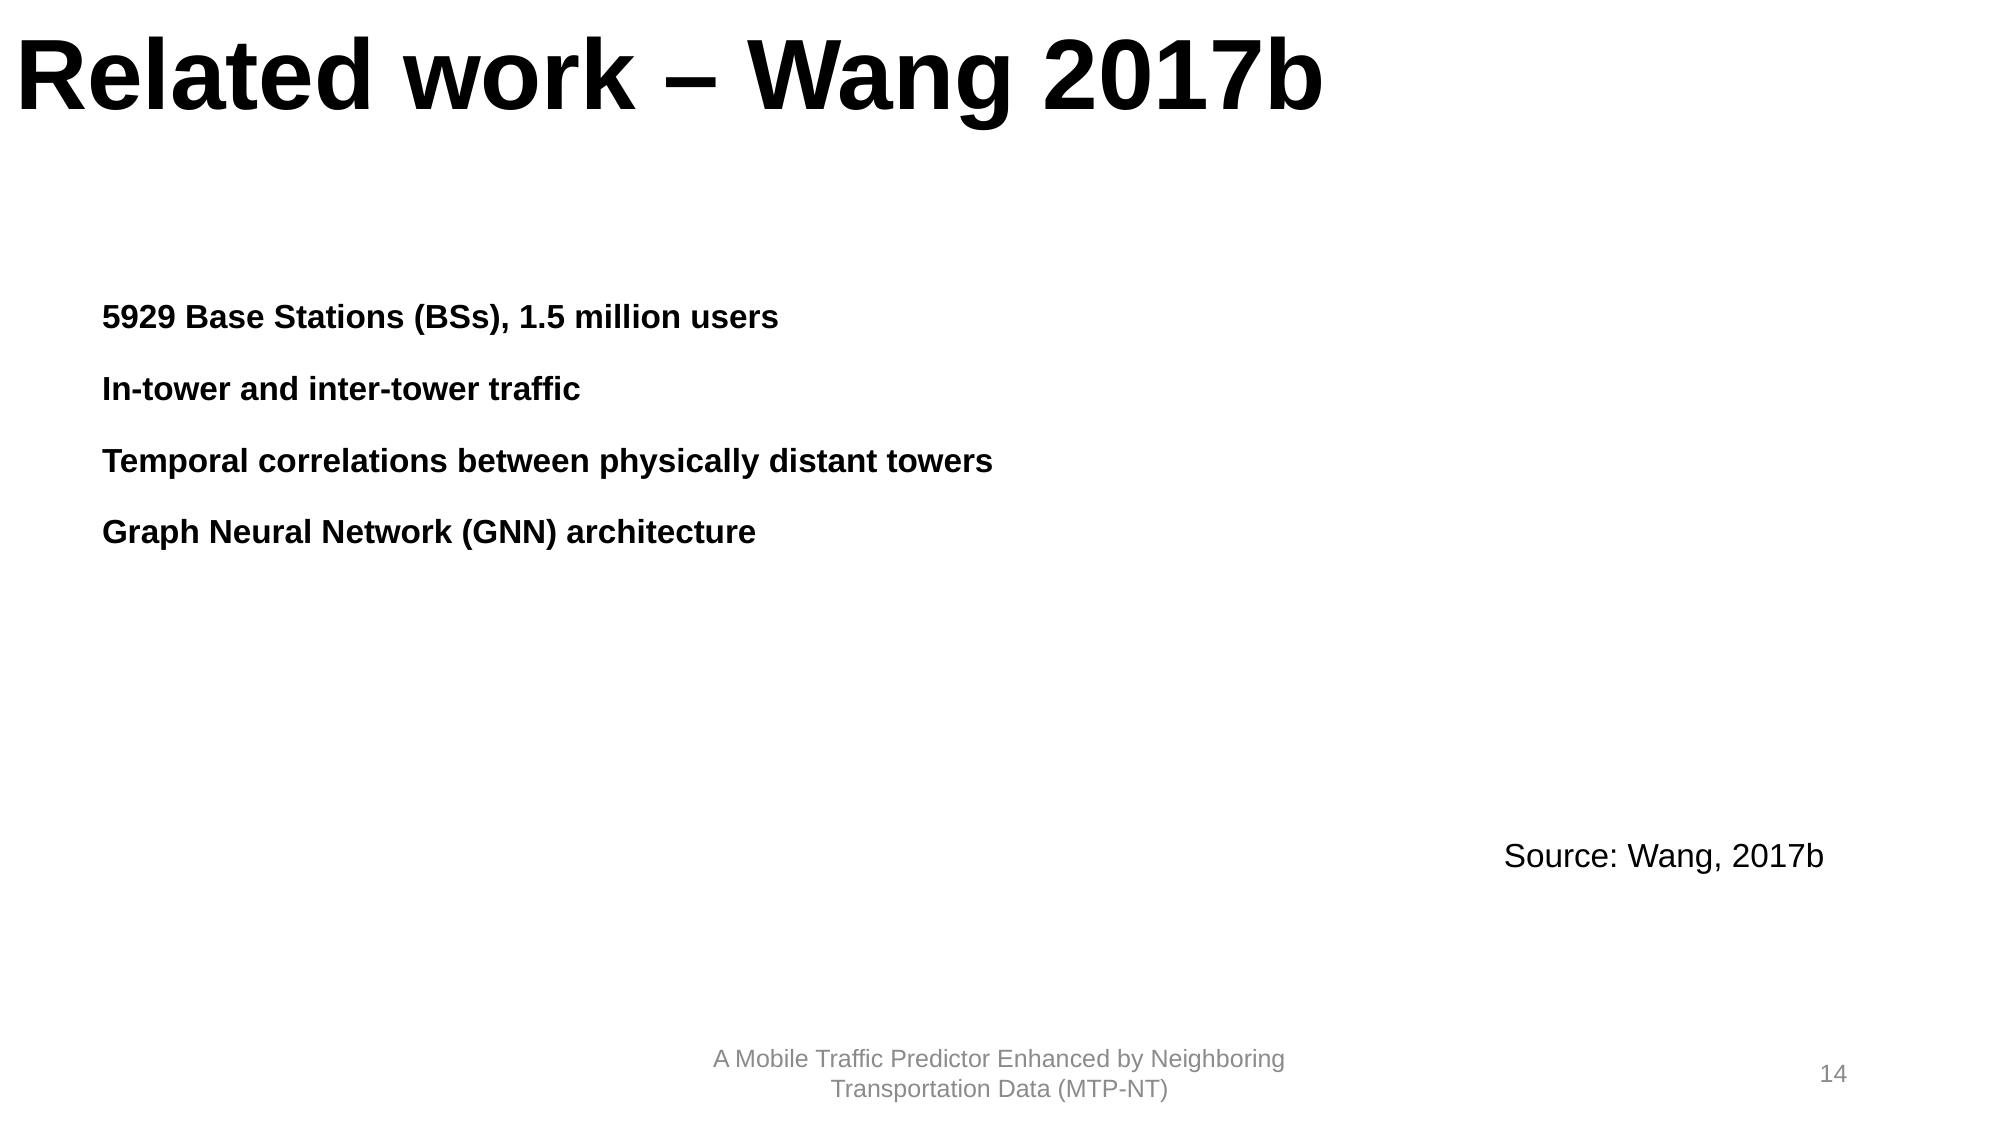

Related work – Wang 2017b
# 5929 Base Stations (BSs), 1.5 million users In-tower and inter-tower traffic Temporal correlations between physically distant towers Graph Neural Network (GNN) architecture
Source: Wang, 2017b
A Mobile Traffic Predictor Enhanced by Neighboring Transportation Data (MTP-NT)
14